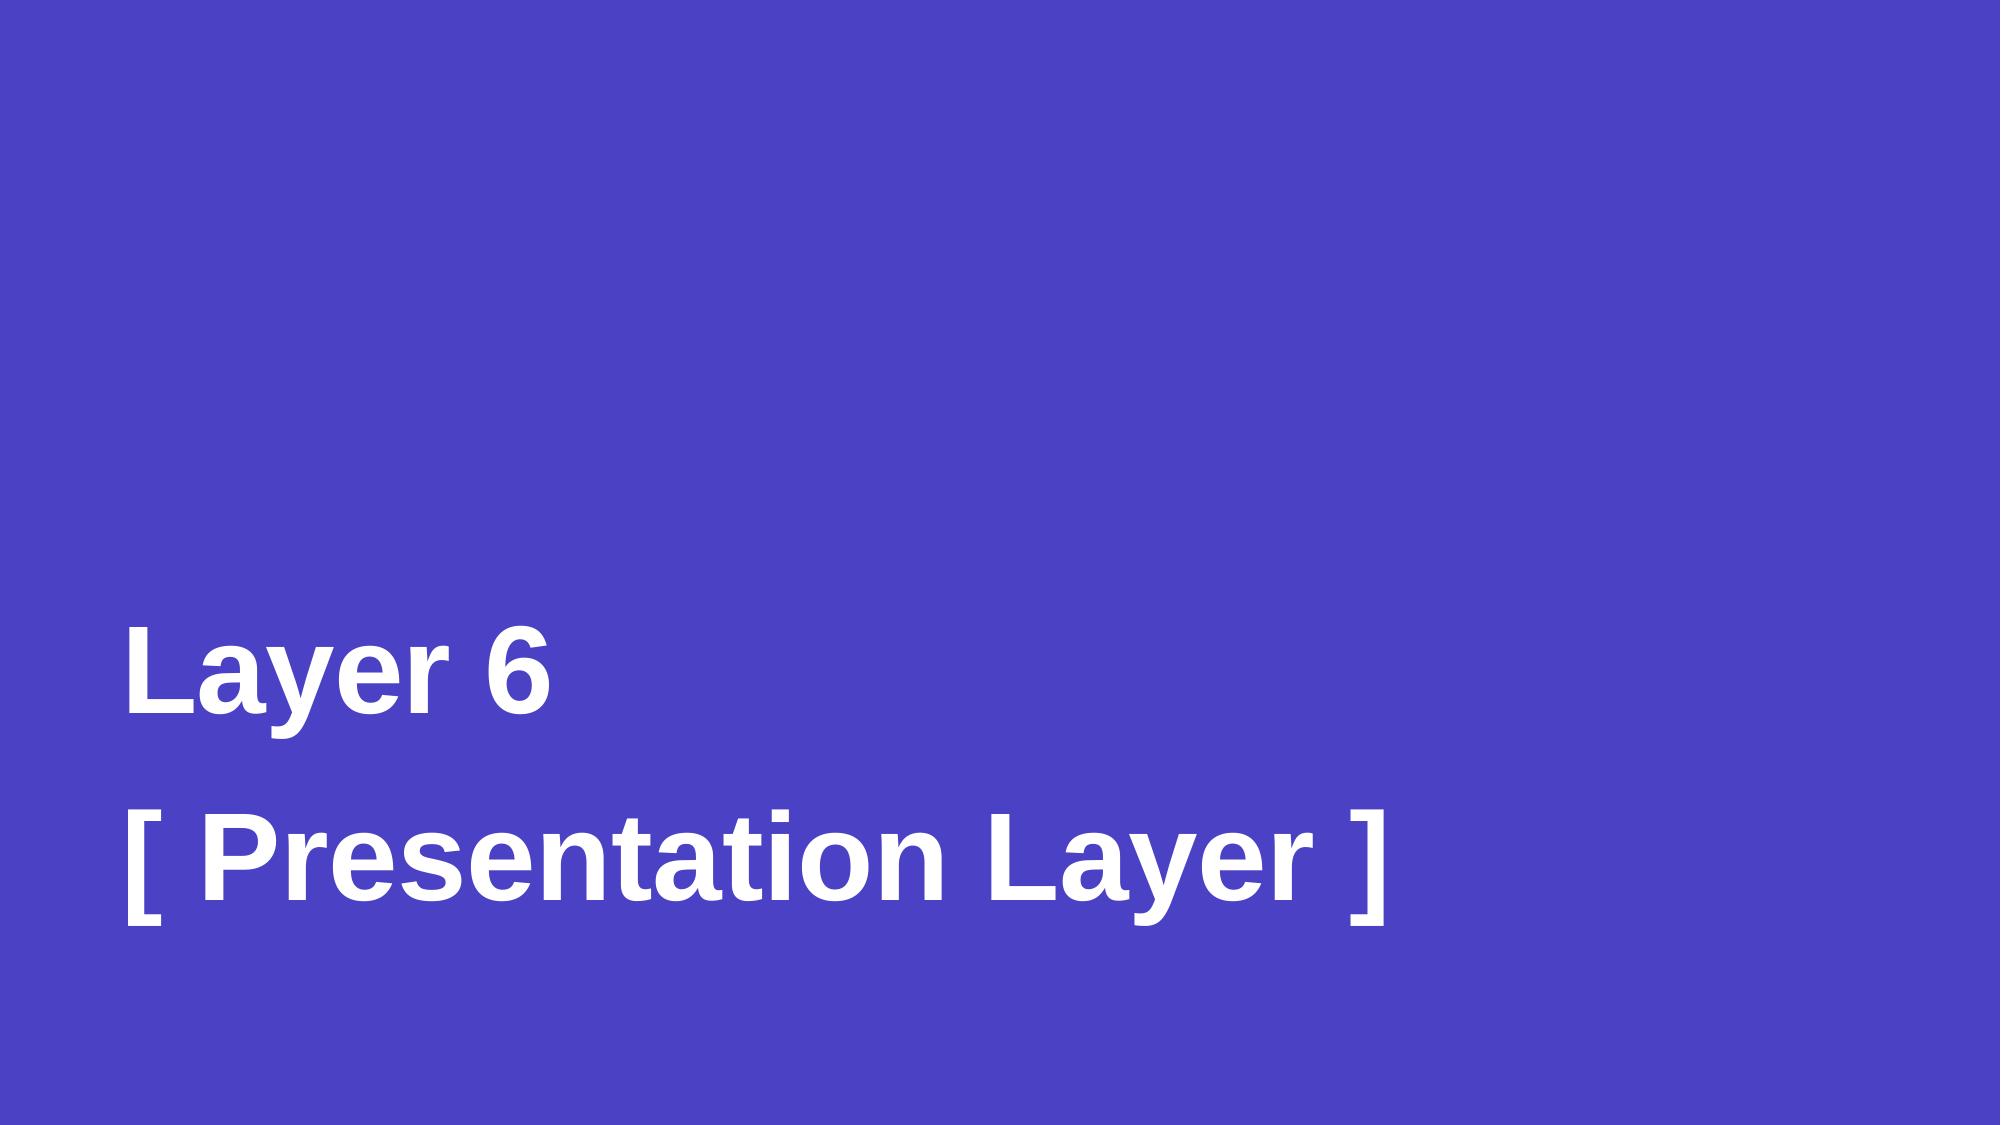

# Layer 6
[ Presentation Layer ]